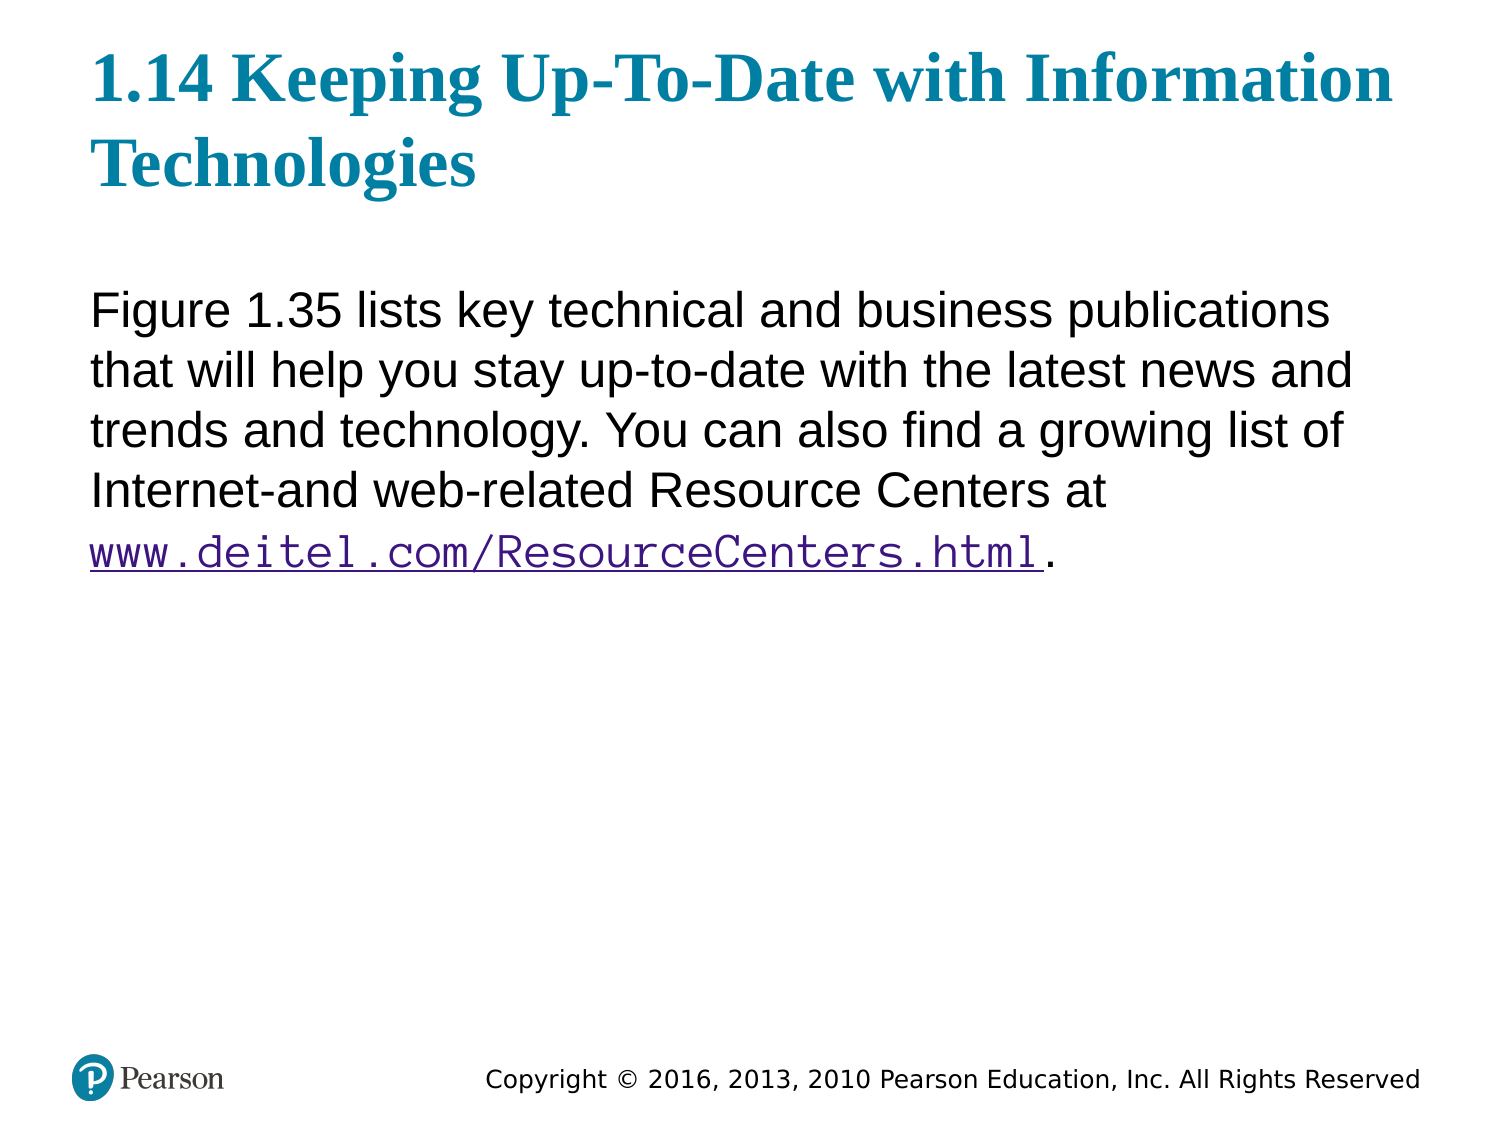

# 1.14 Keeping Up-To-Date with Information Technologies
Figure 1.35 lists key technical and business publications that will help you stay up-to-date with the latest news and trends and technology. You can also find a growing list of Internet-and web-related Resource Centers at www.deitel.com/ResourceCenters.html.